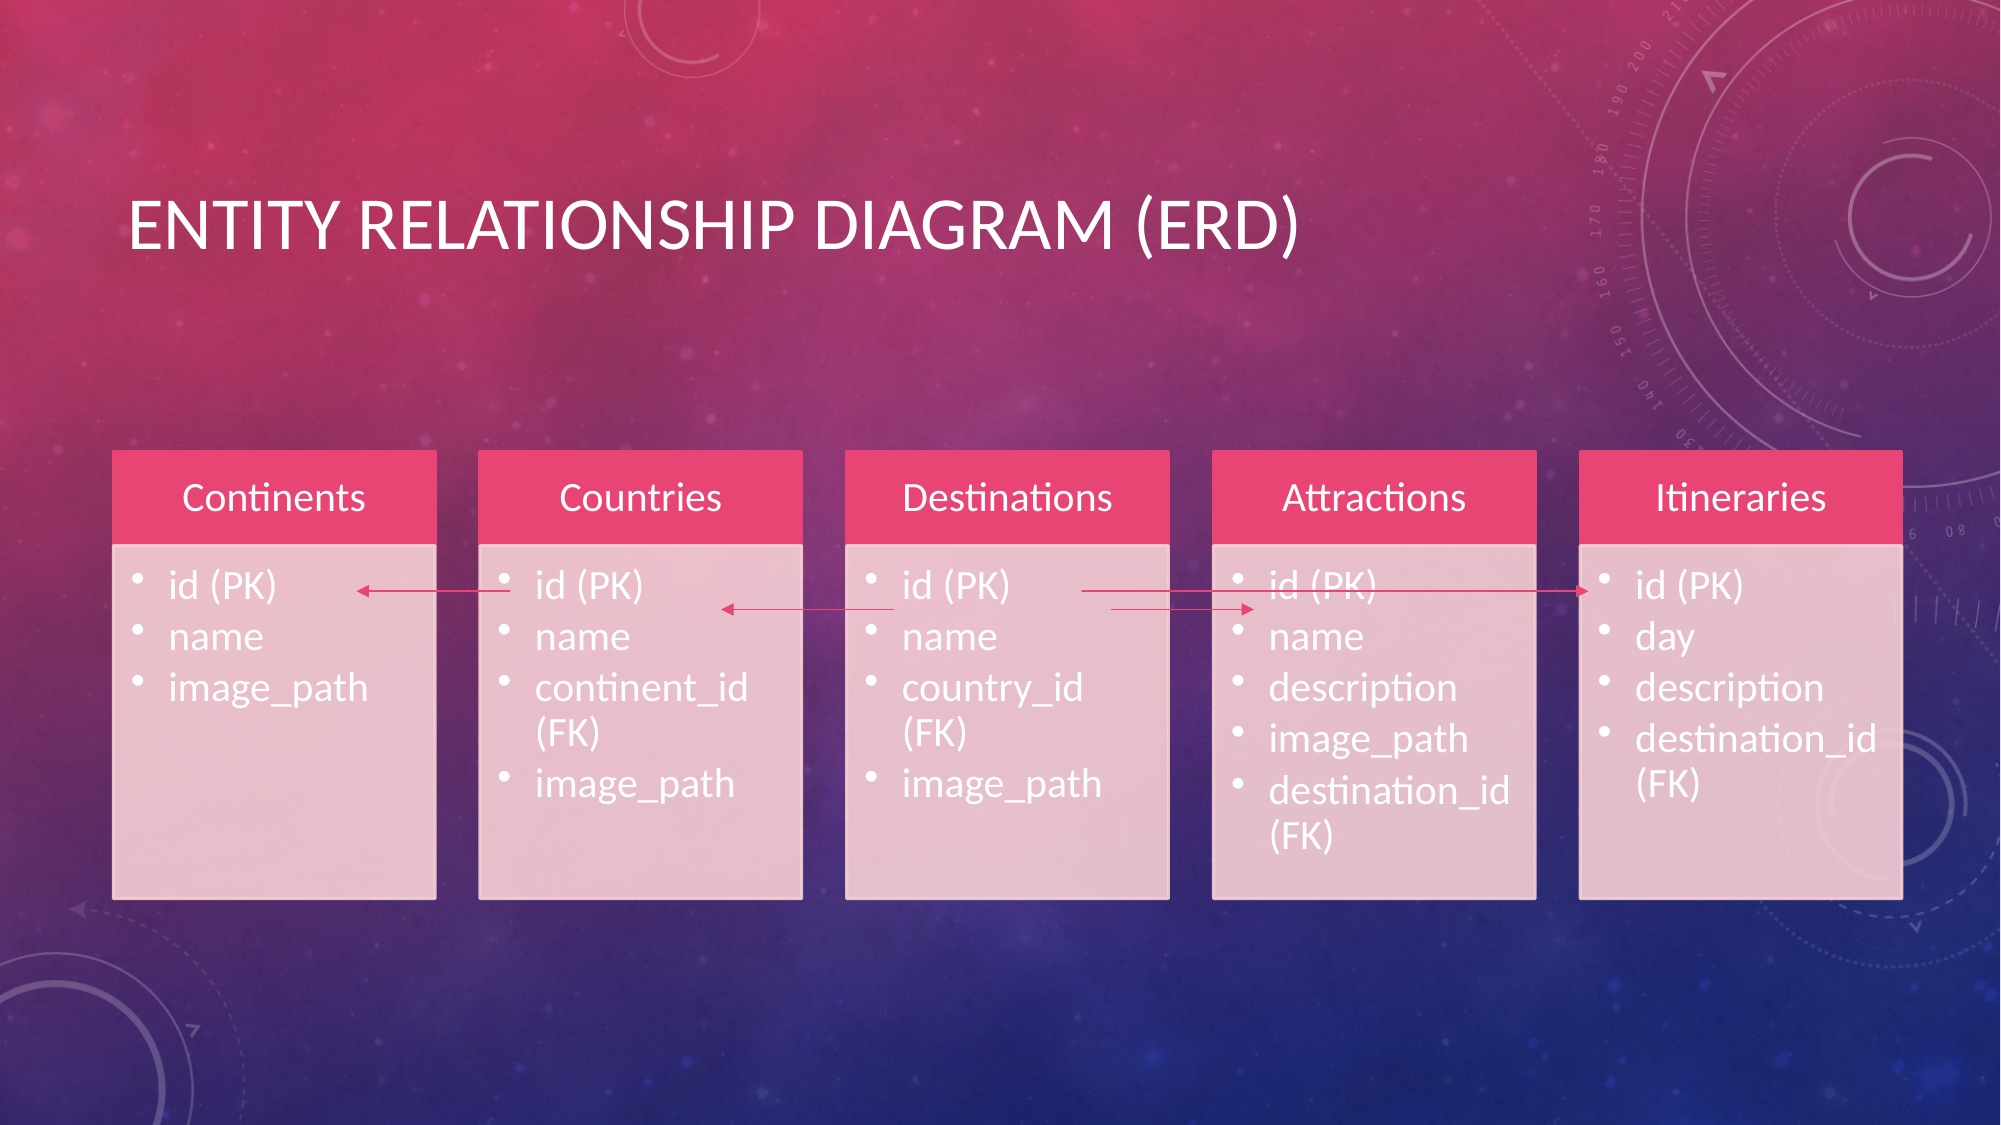

# Entity Relationship Diagram (ERD)
Continents
id (PK)
name
image_path
Countries
id (PK)
name
continent_id (FK)
image_path
Destinations
id (PK)
name
country_id (FK)
image_path
Attractions
id (PK)
name
description
image_path
destination_id (FK)
Itineraries
id (PK)
day
description
destination_id (FK)